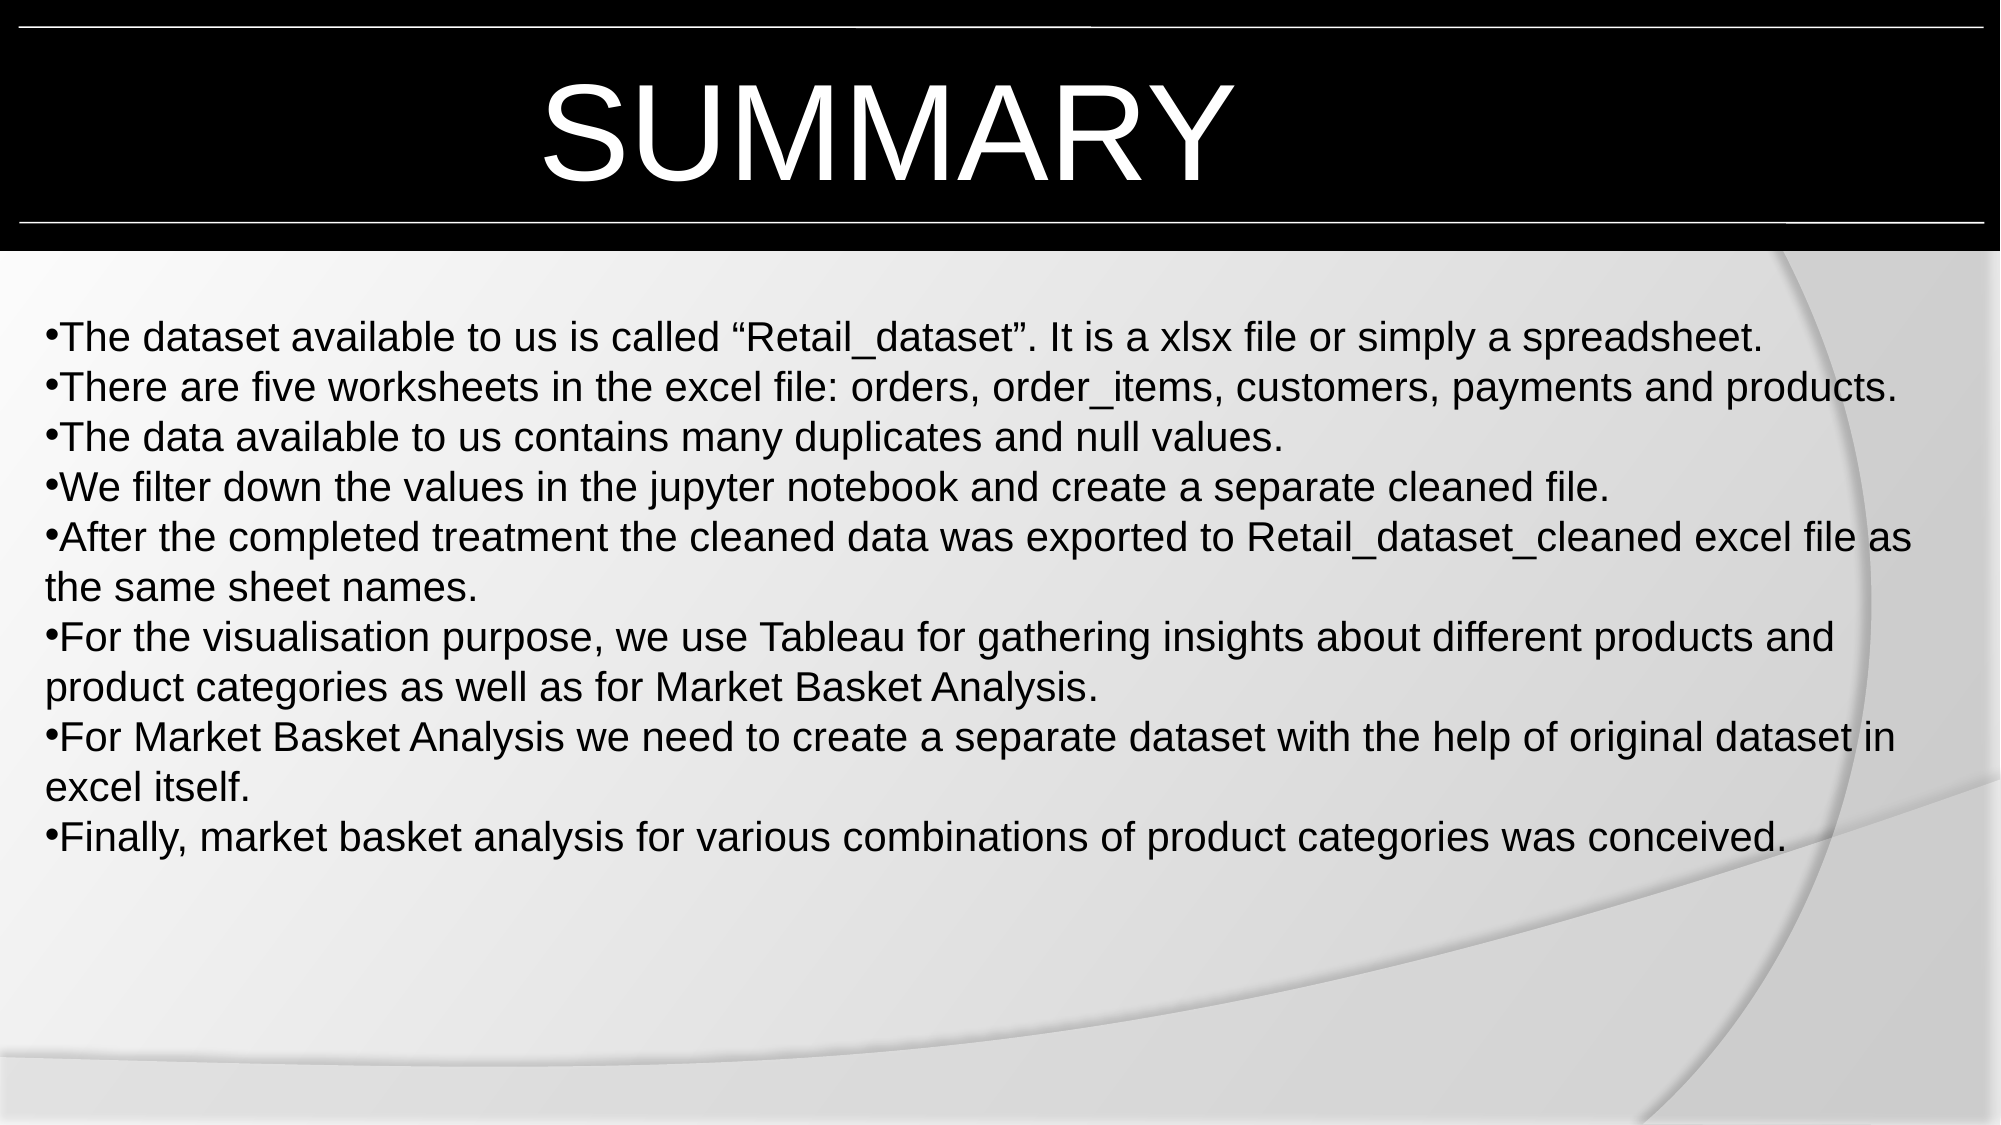

SUMMARY
The dataset available to us is called “Retail_dataset”. It is a xlsx file or simply a spreadsheet.
There are five worksheets in the excel file: orders, order_items, customers, payments and products.
The data available to us contains many duplicates and null values.
We filter down the values in the jupyter notebook and create a separate cleaned file.
After the completed treatment the cleaned data was exported to Retail_dataset_cleaned excel file as the same sheet names.
For the visualisation purpose, we use Tableau for gathering insights about different products and product categories as well as for Market Basket Analysis.
For Market Basket Analysis we need to create a separate dataset with the help of original dataset in excel itself.
Finally, market basket analysis for various combinations of product categories was conceived.